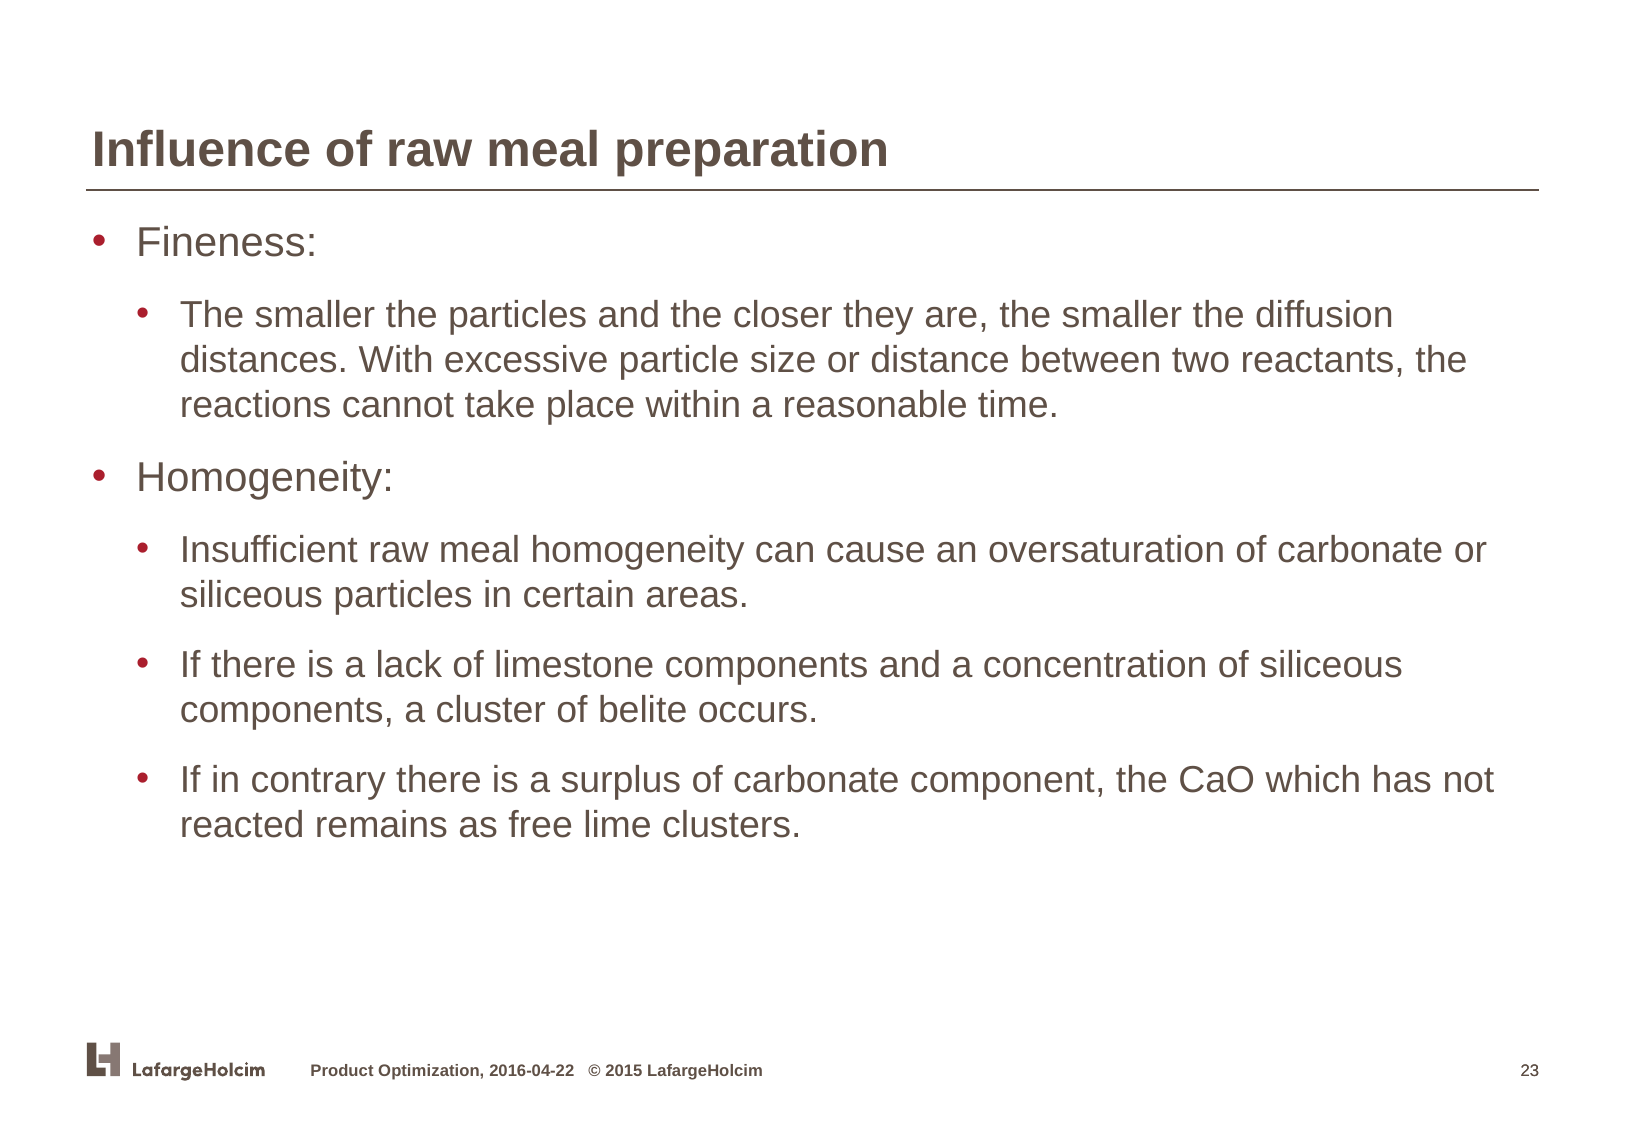

Influence of raw meal preparation
Fineness:
The smaller the particles and the closer they are, the smaller the diffusion distances. With excessive particle size or distance between two reactants, the reactions cannot take place within a reasonable time.
Homogeneity:
Insufficient raw meal homogeneity can cause an oversaturation of carbonate or siliceous particles in certain areas.
If there is a lack of limestone components and a concentration of siliceous components, a cluster of belite occurs.
If in contrary there is a surplus of carbonate component, the CaO which has not reacted remains as free lime clusters.

Product Optimization, 2016-04-22   © 2015 LafargeHolcim
23
23